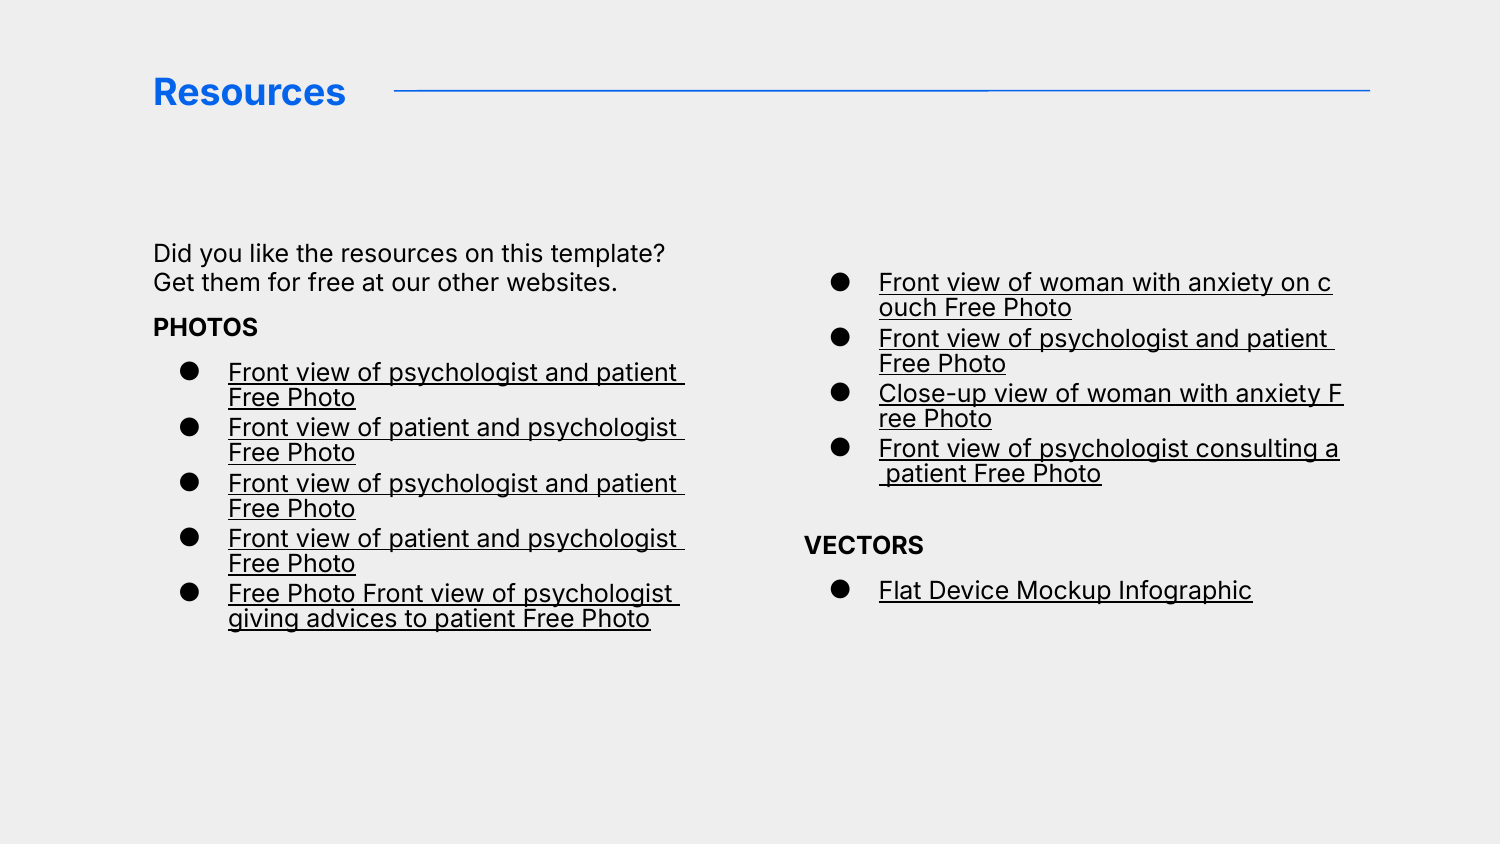

# Resources
Did you like the resources on this template? Get them for free at our other websites.

PHOTOS

Front view of psychologist and patient Free Photo
Front view of patient and psychologist Free Photo
Front view of psychologist and patient Free Photo
Front view of patient and psychologist Free Photo
Free Photo Front view of psychologist giving advices to patient Free Photo

Front view of woman with anxiety on couch Free Photo
Front view of psychologist and patient Free Photo
Close-up view of woman with anxiety Free Photo
Front view of psychologist consulting a patient Free Photo

VECTORS

Flat Device Mockup Infographic